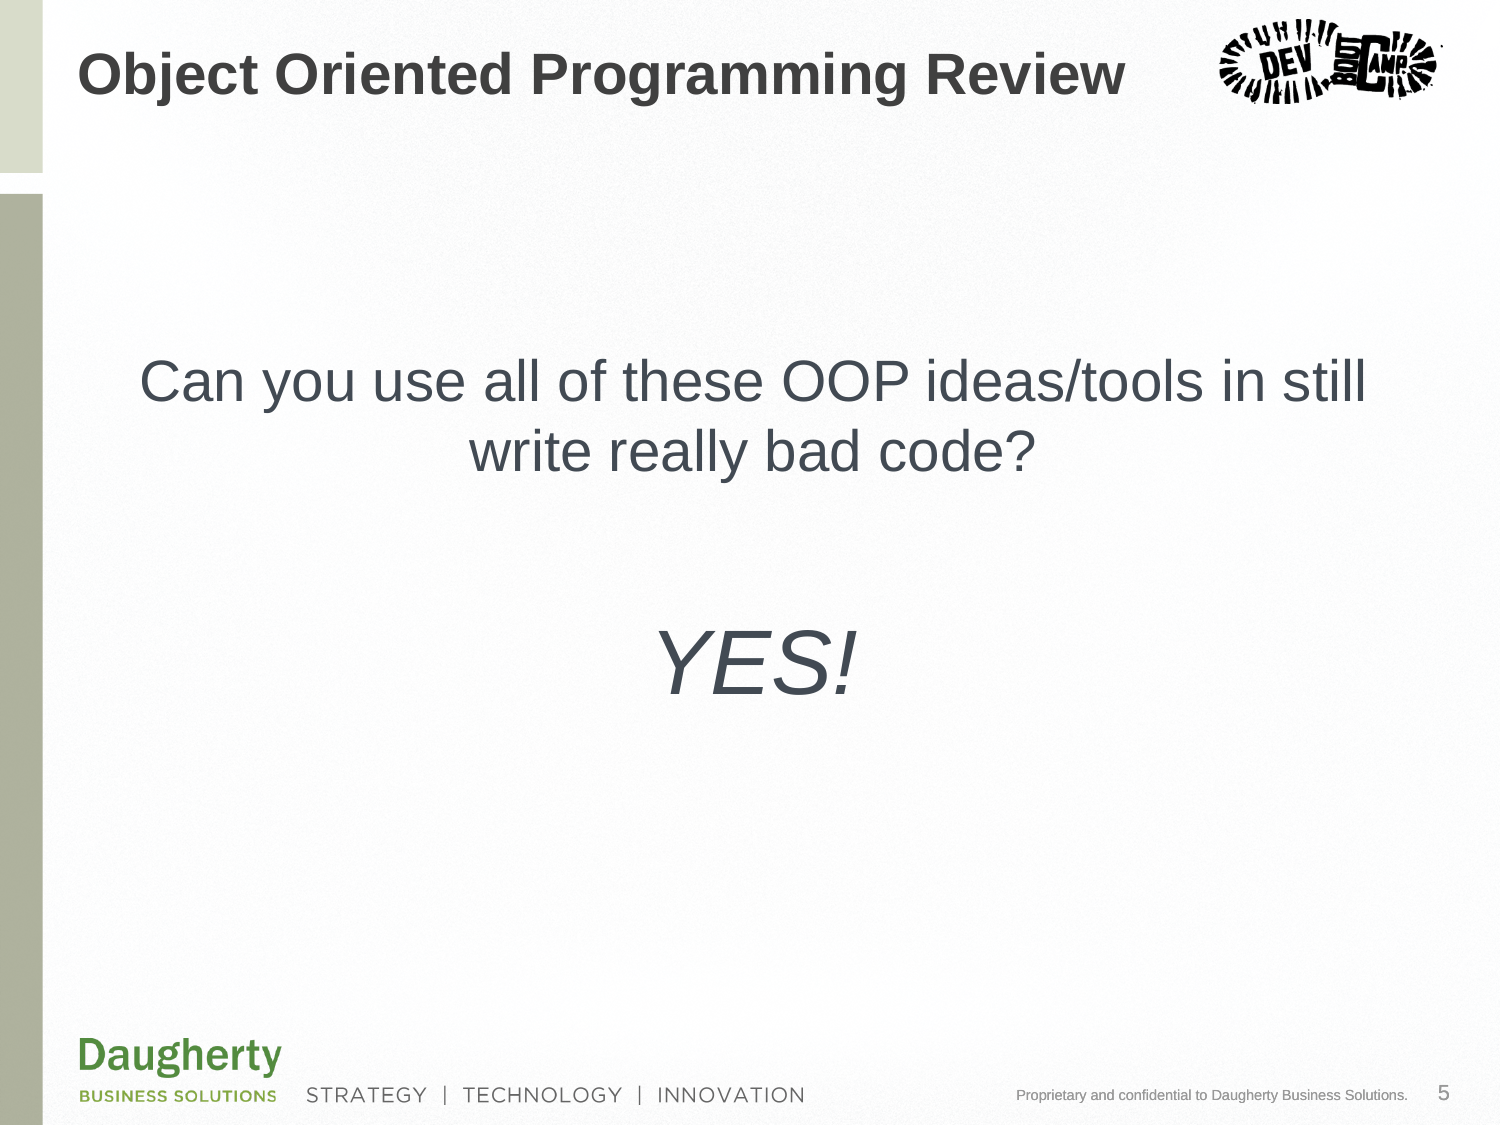

# Object Oriented Programming Review

Can you use all of these OOP ideas/tools in still write really bad code?

YES!
5
Proprietary and confidential to Daugherty Business Solutions.